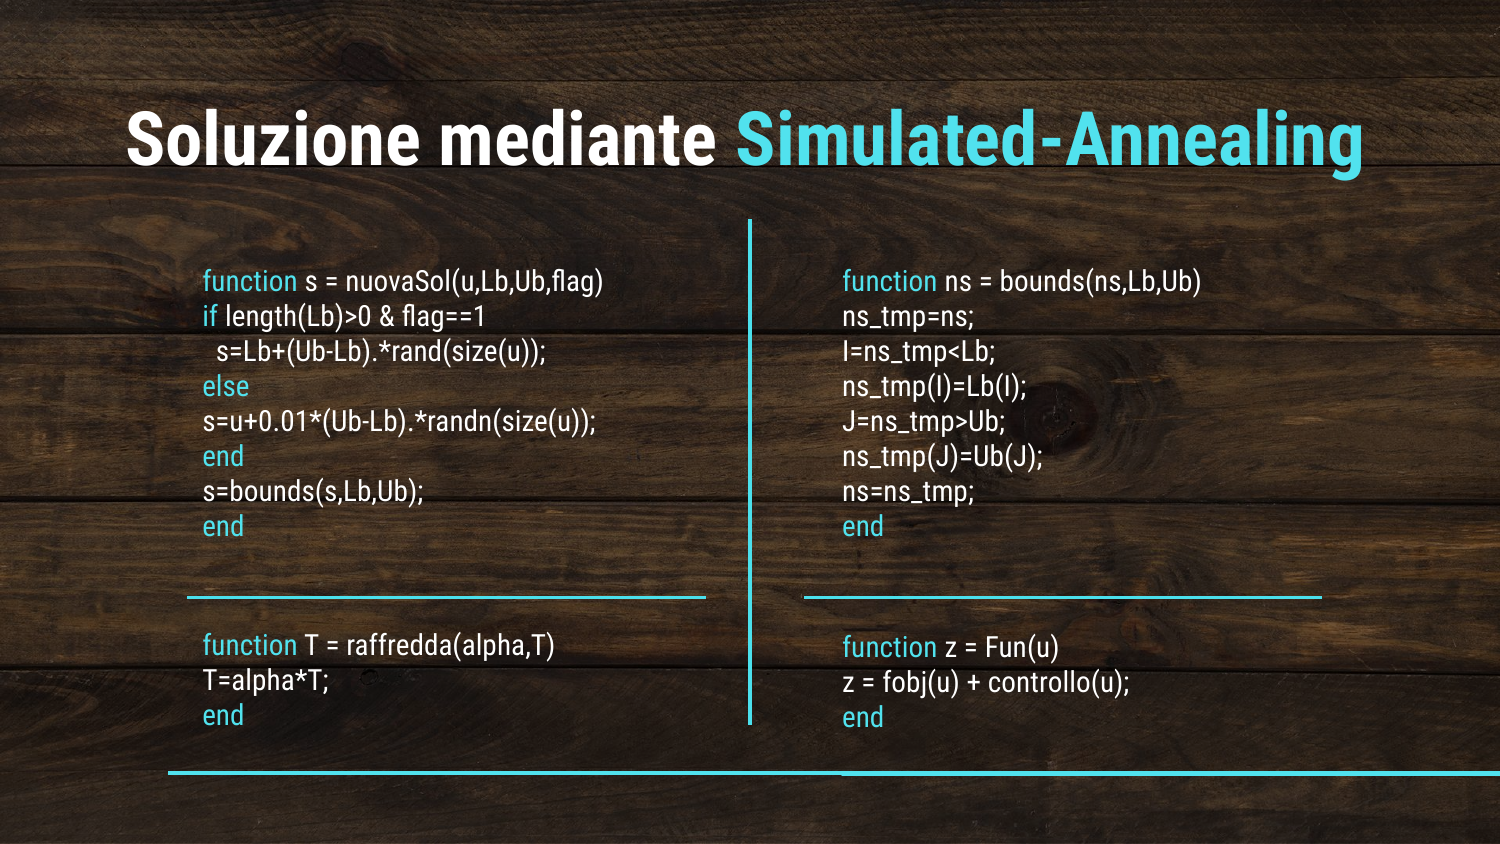

Soluzione mediante Simulated-Annealing

function s = nuovaSol(u,Lb,Ub,flag)
if length(Lb)>0 & flag==1
  s=Lb+(Ub-Lb).*rand(size(u));
else
s=u+0.01*(Ub-Lb).*randn(size(u));
end
s=bounds(s,Lb,Ub);
end
function ns = bounds(ns,Lb,Ub)
ns_tmp=ns;
I=ns_tmp<Lb;
ns_tmp(I)=Lb(I);
J=ns_tmp>Ub;
ns_tmp(J)=Ub(J);
ns=ns_tmp;
end
function T = raffredda(alpha,T)
T=alpha*T;
end
function z = Fun(u)
z = fobj(u) + controllo(u);
end